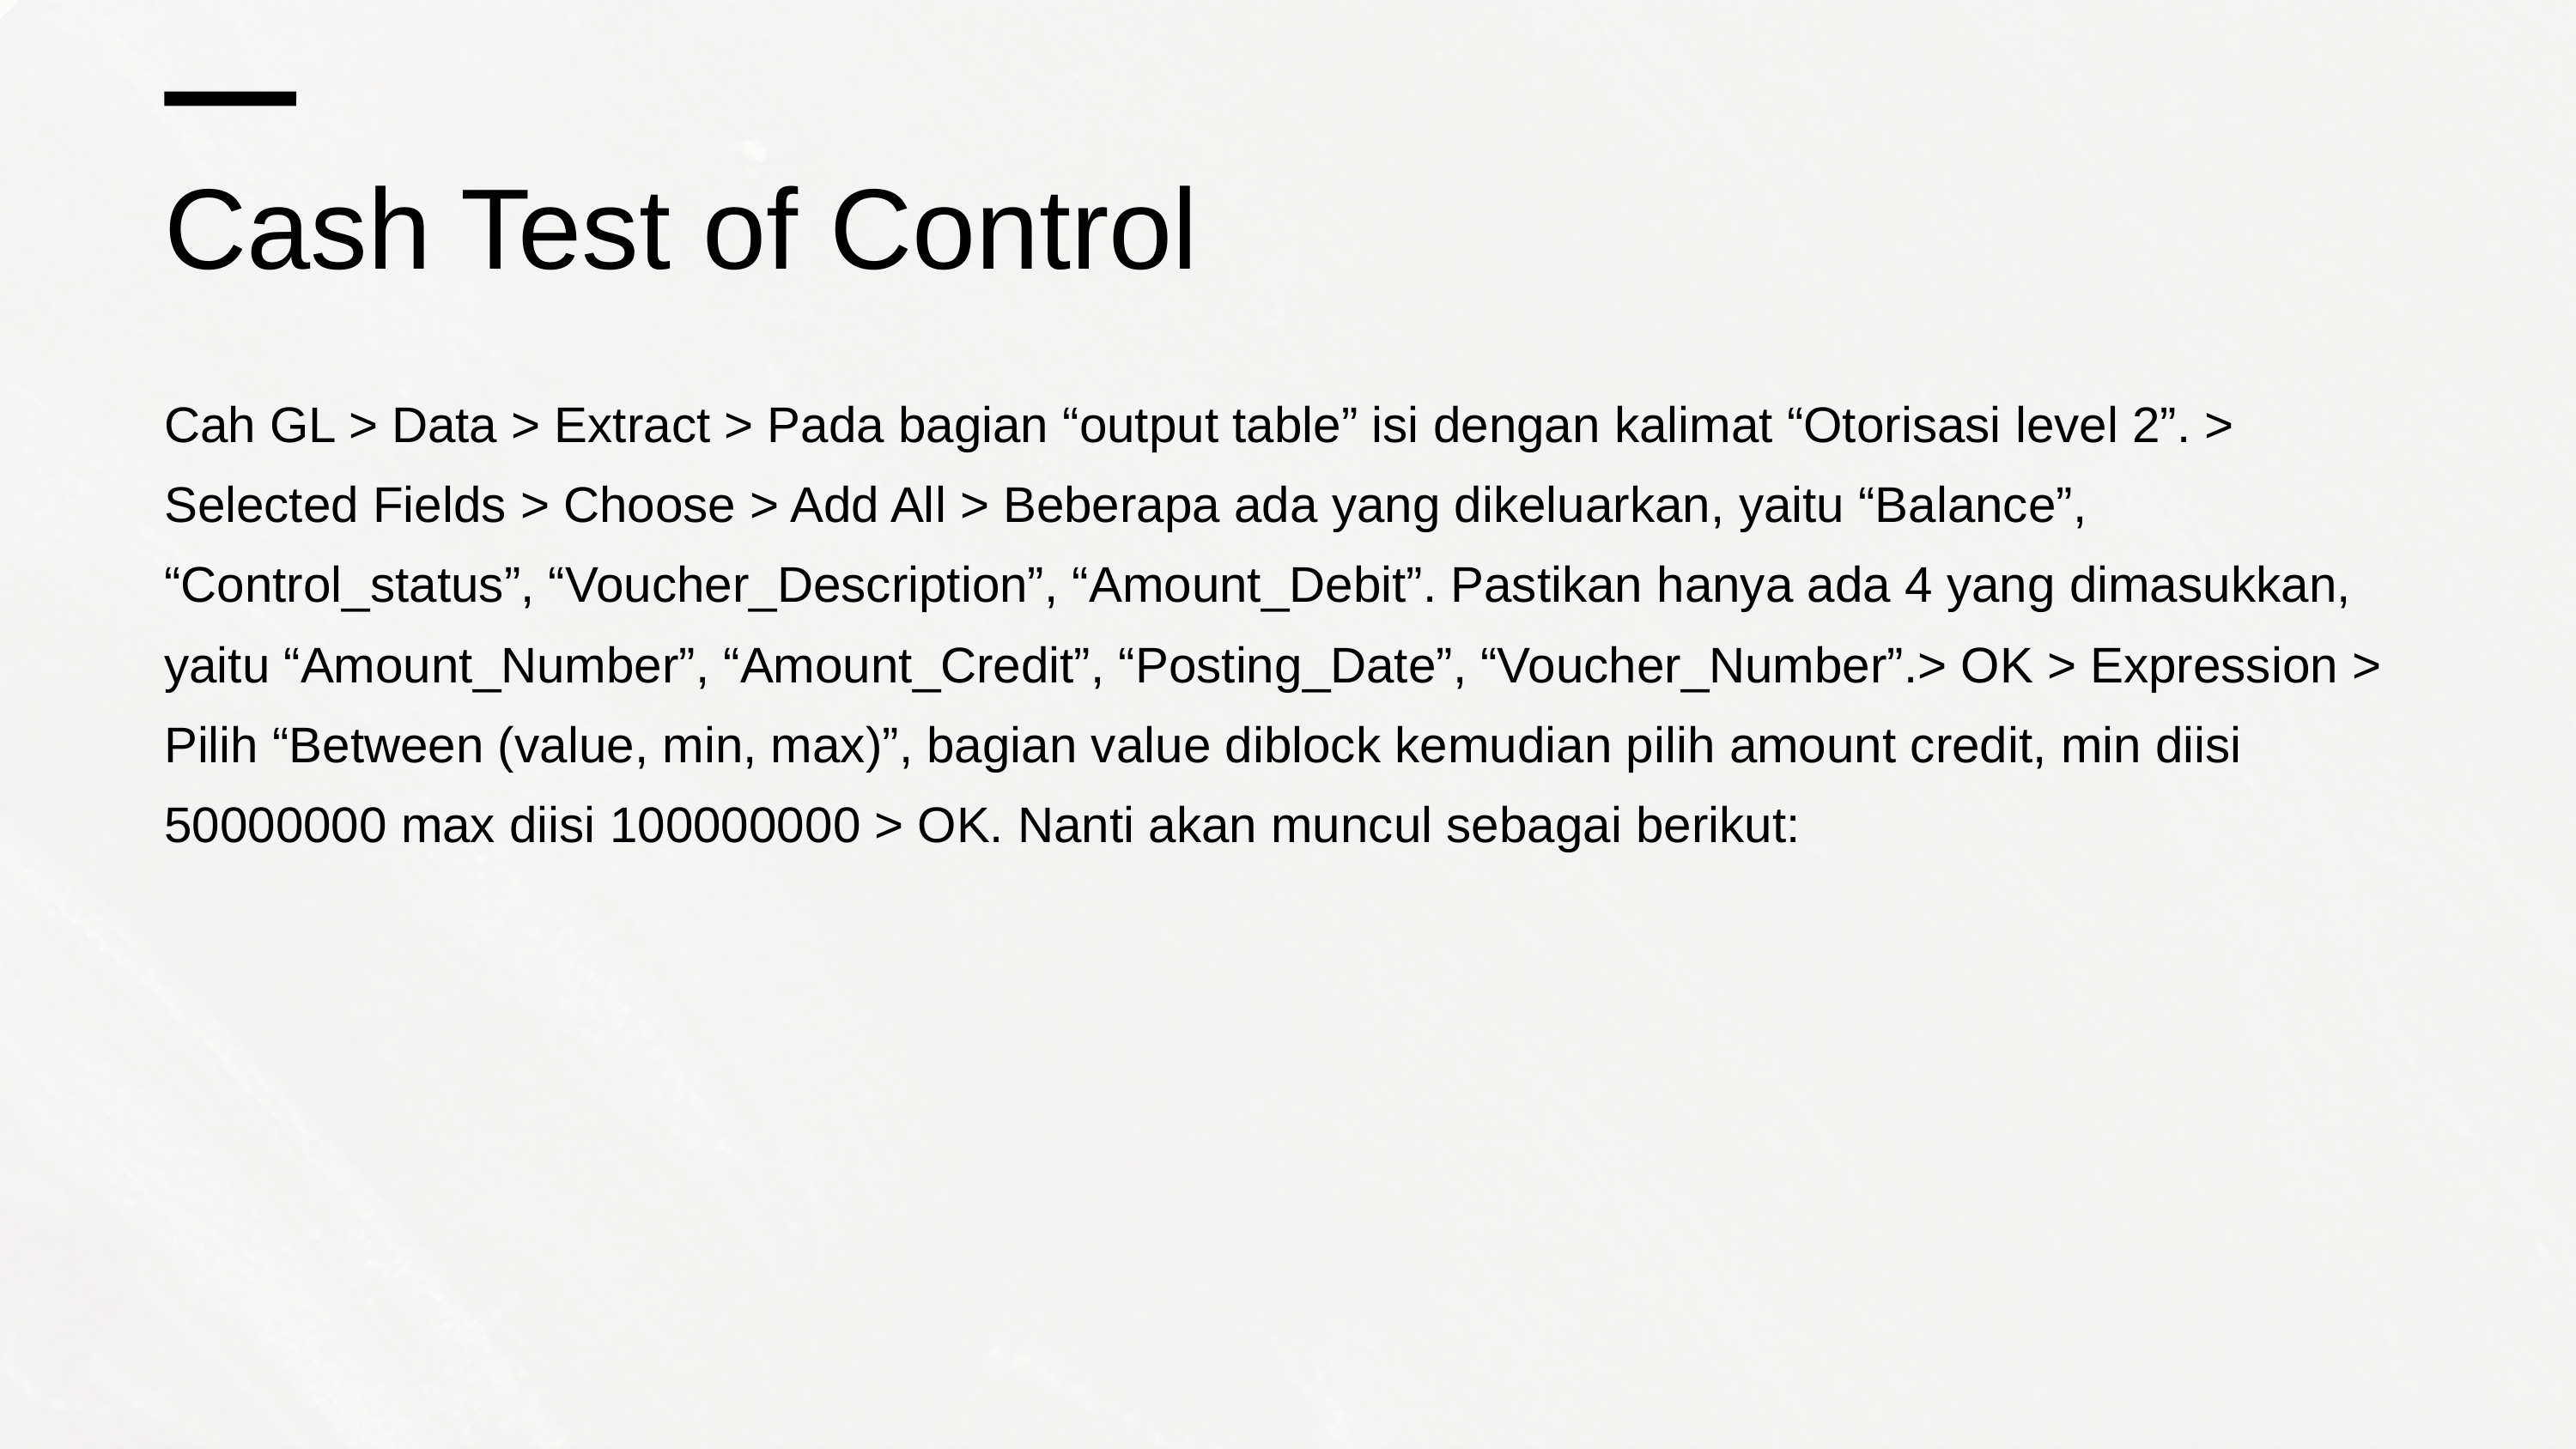

Cash Test of Control
Cah GL > Data > Extract > Pada bagian “output table” isi dengan kalimat “Otorisasi level 2”. > Selected Fields > Choose > Add All > Beberapa ada yang dikeluarkan, yaitu “Balance”, “Control_status”, “Voucher_Description”, “Amount_Debit”. Pastikan hanya ada 4 yang dimasukkan, yaitu “Amount_Number”, “Amount_Credit”, “Posting_Date”, “Voucher_Number”.> OK > Expression > Pilih “Between (value, min, max)”, bagian value diblock kemudian pilih amount credit, min diisi 50000000 max diisi 100000000 > OK. Nanti akan muncul sebagai berikut: